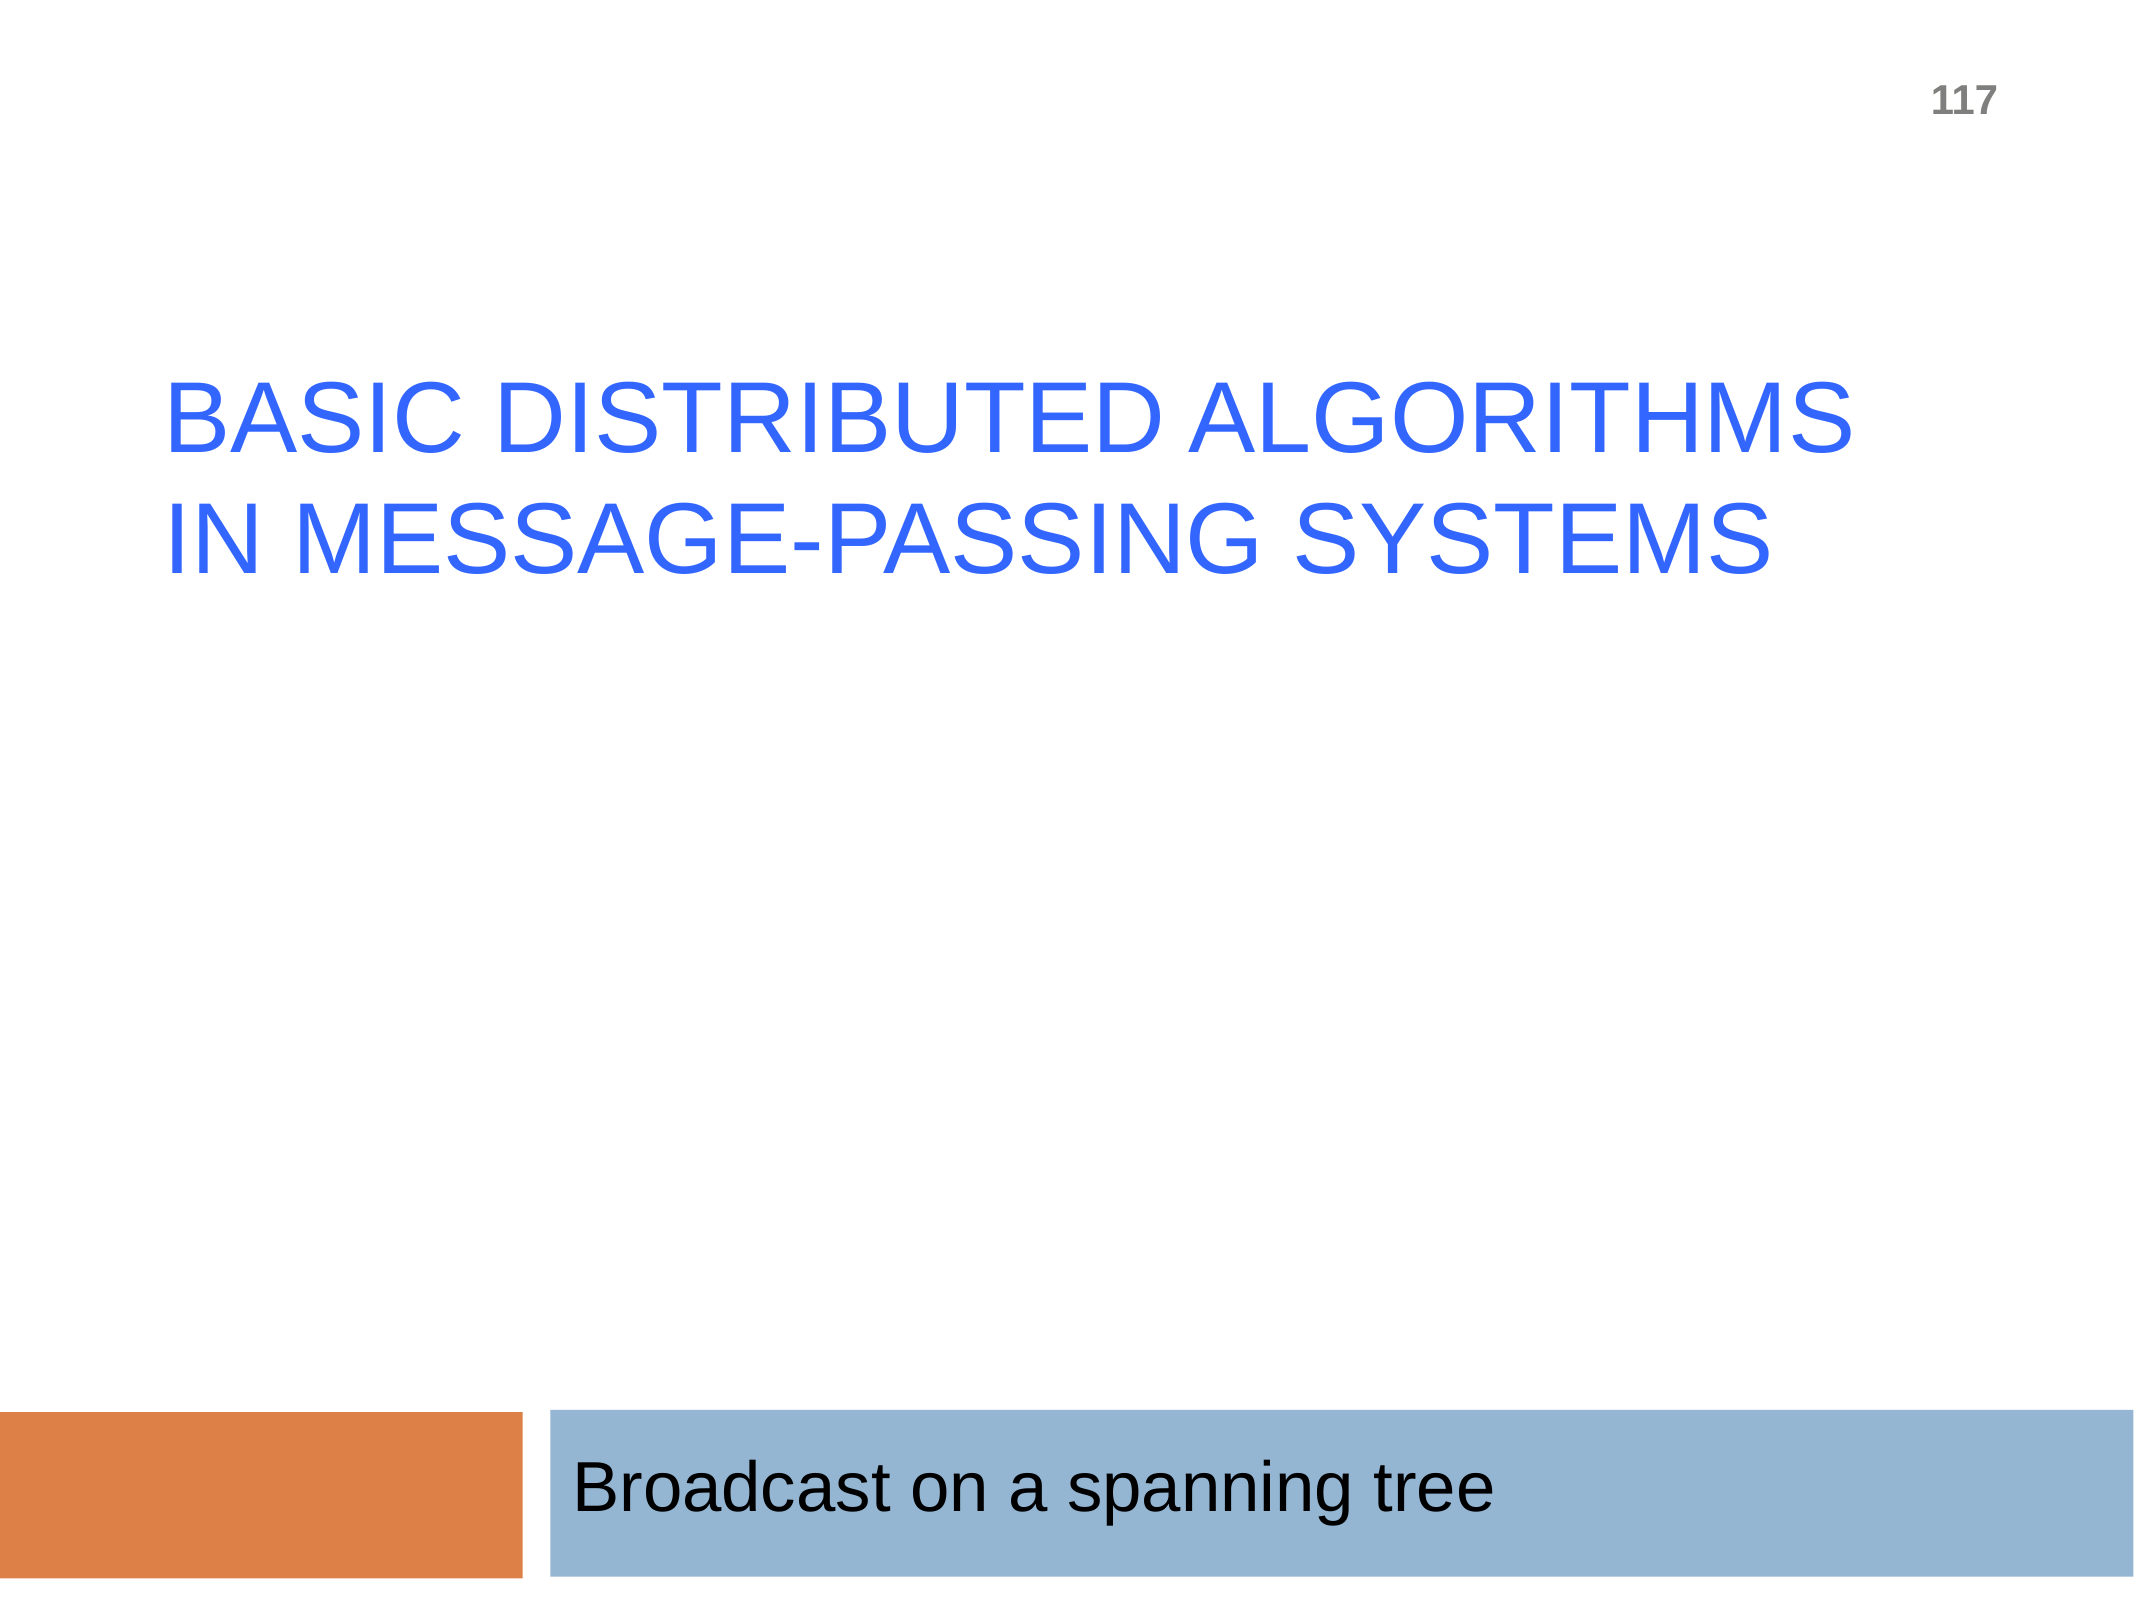

117
117
# BASIC DISTRIBUTED ALGORITHMS IN MESSAGE-PASSING SYSTEMS
Broadcast on a spanning tree